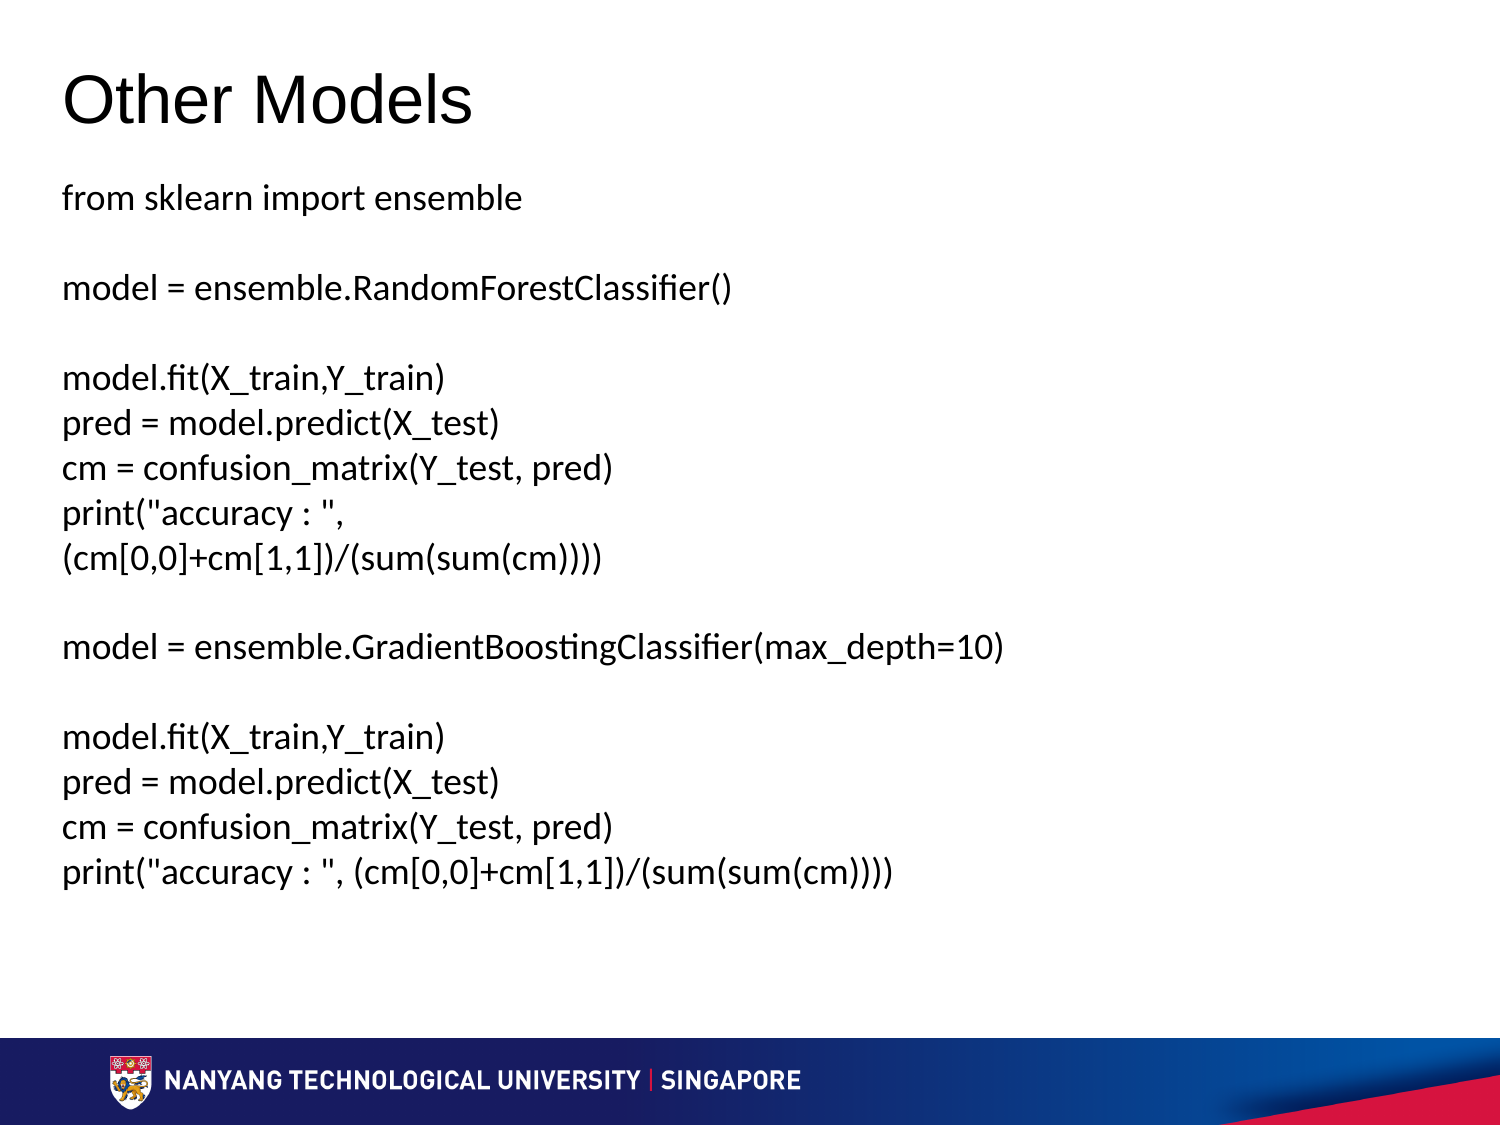

# Other Models
from sklearn import ensemble

model = ensemble.RandomForestClassifier()

model.fit(X_train,Y_train)
pred = model.predict(X_test)
cm = confusion_matrix(Y_test, pred)
print("accuracy : ", (cm[0,0]+cm[1,1])/(sum(sum(cm))))
model = ensemble.GradientBoostingClassifier(max_depth=10)

model.fit(X_train,Y_train)
pred = model.predict(X_test)
cm = confusion_matrix(Y_test, pred)
print("accuracy : ", (cm[0,0]+cm[1,1])/(sum(sum(cm))))